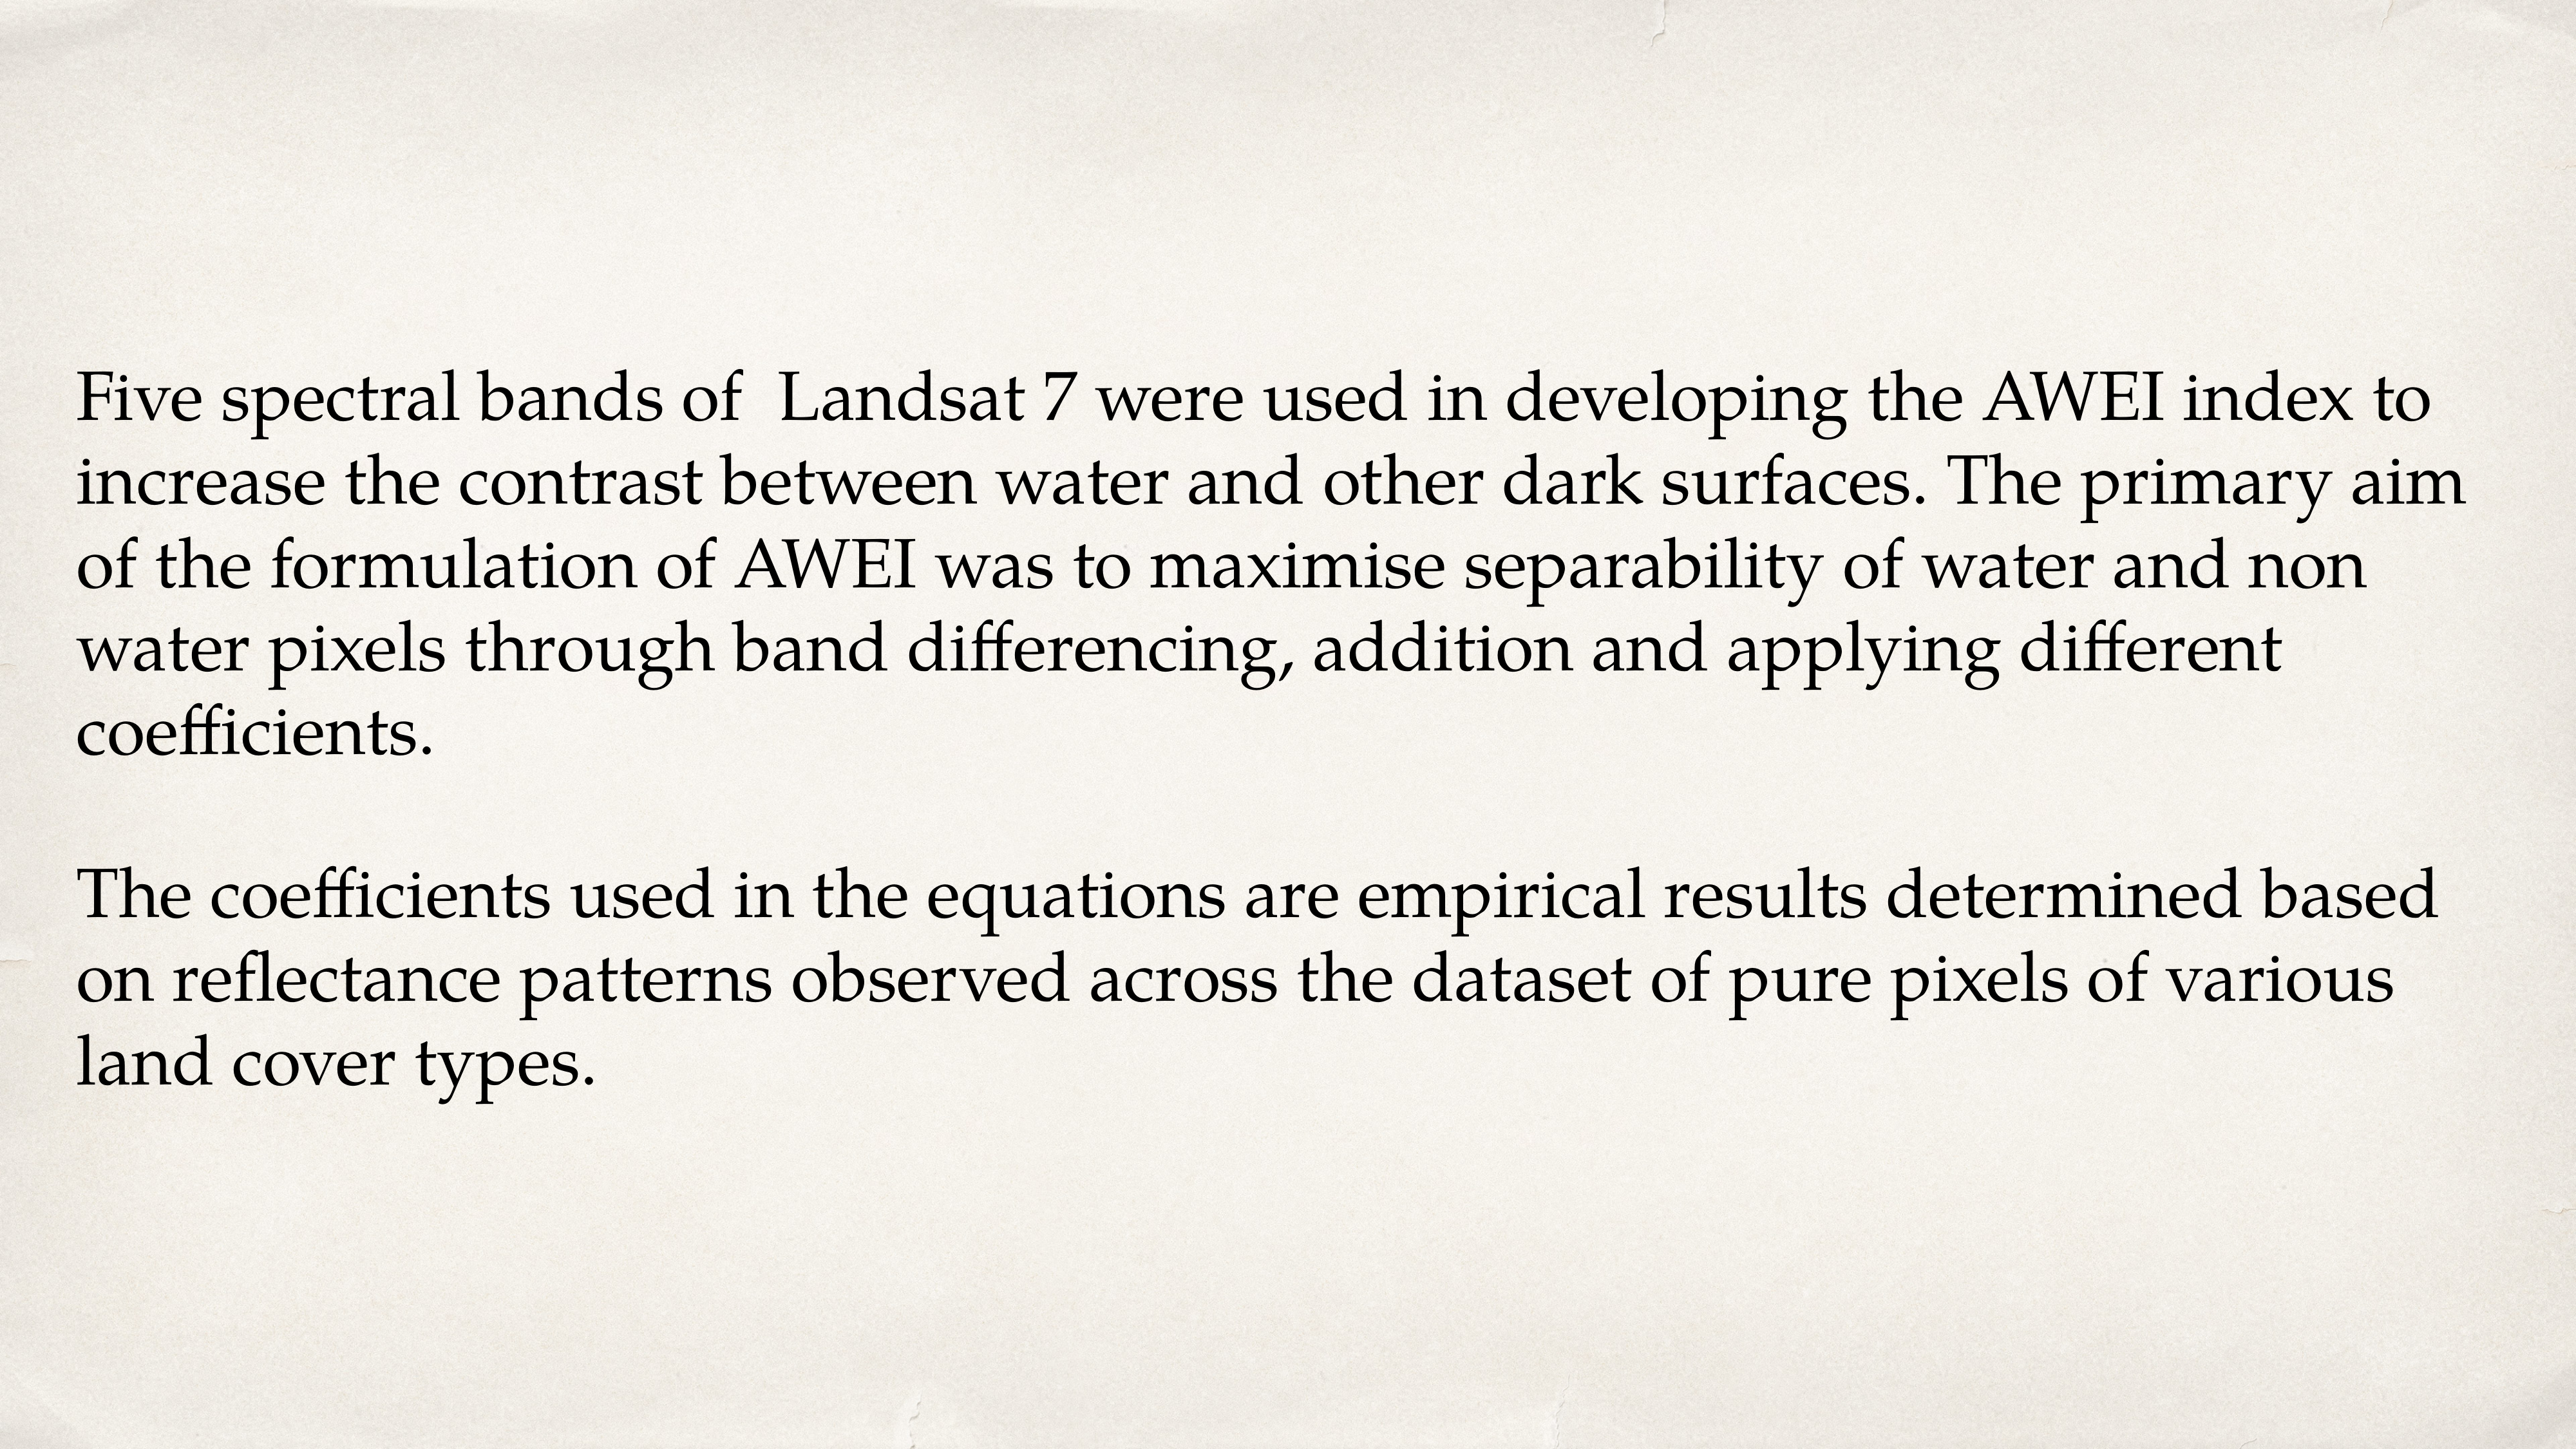

Five spectral bands of  Landsat 7 were used in developing the AWEI index to increase the contrast between water and other dark surfaces. The primary aim of the formulation of AWEI was to maximise separability of water and non water pixels through band differencing, addition and applying different coefficients.
The coefficients used in the equations are empirical results determined based on reflectance patterns observed across the dataset of pure pixels of various land cover types.